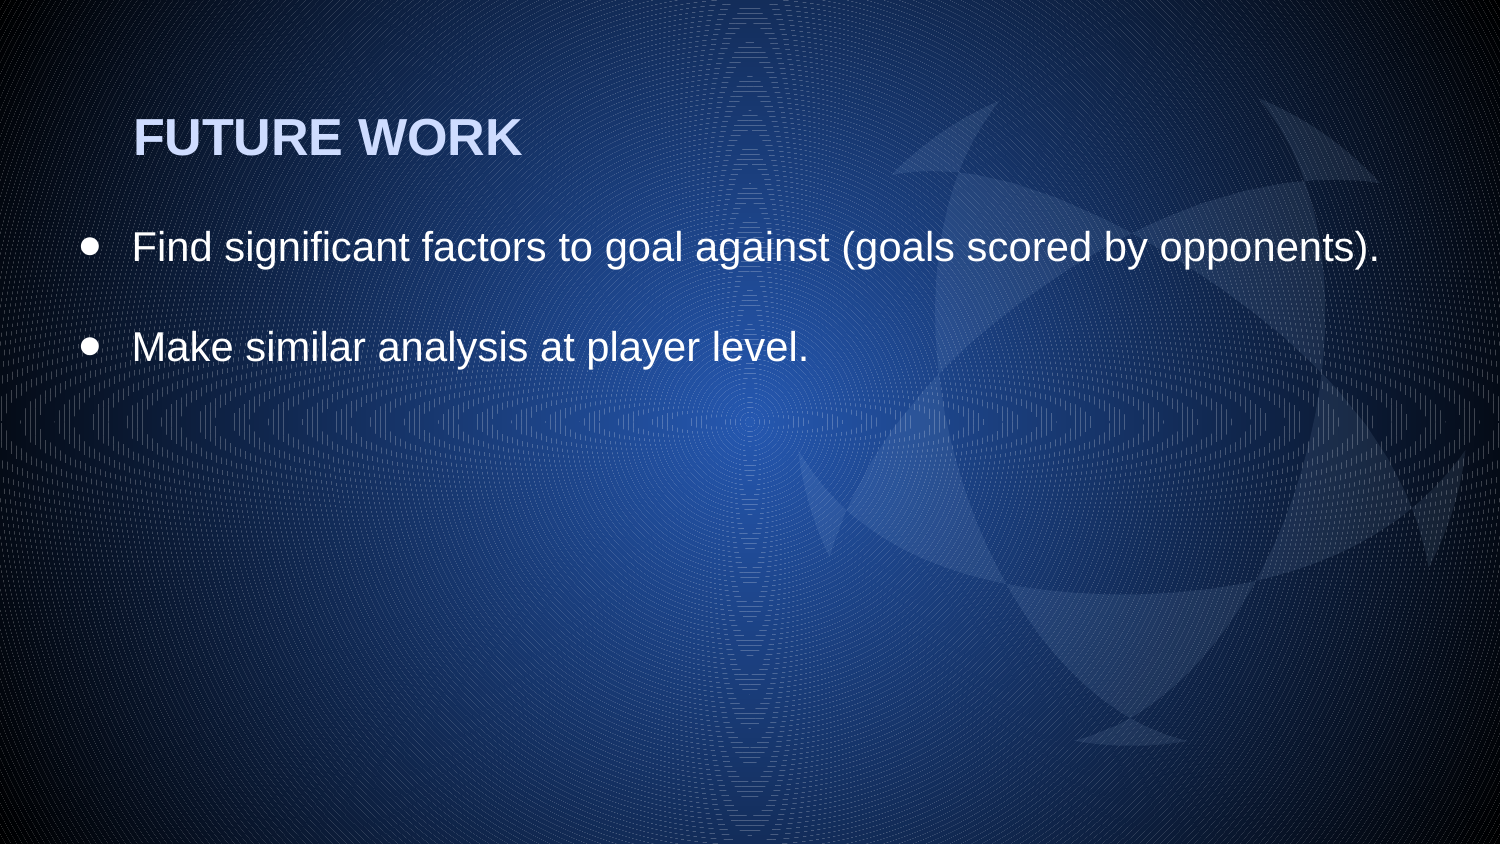

# FUTURE WORK
Find significant factors to goal against (goals scored by opponents).

Make similar analysis at player level.